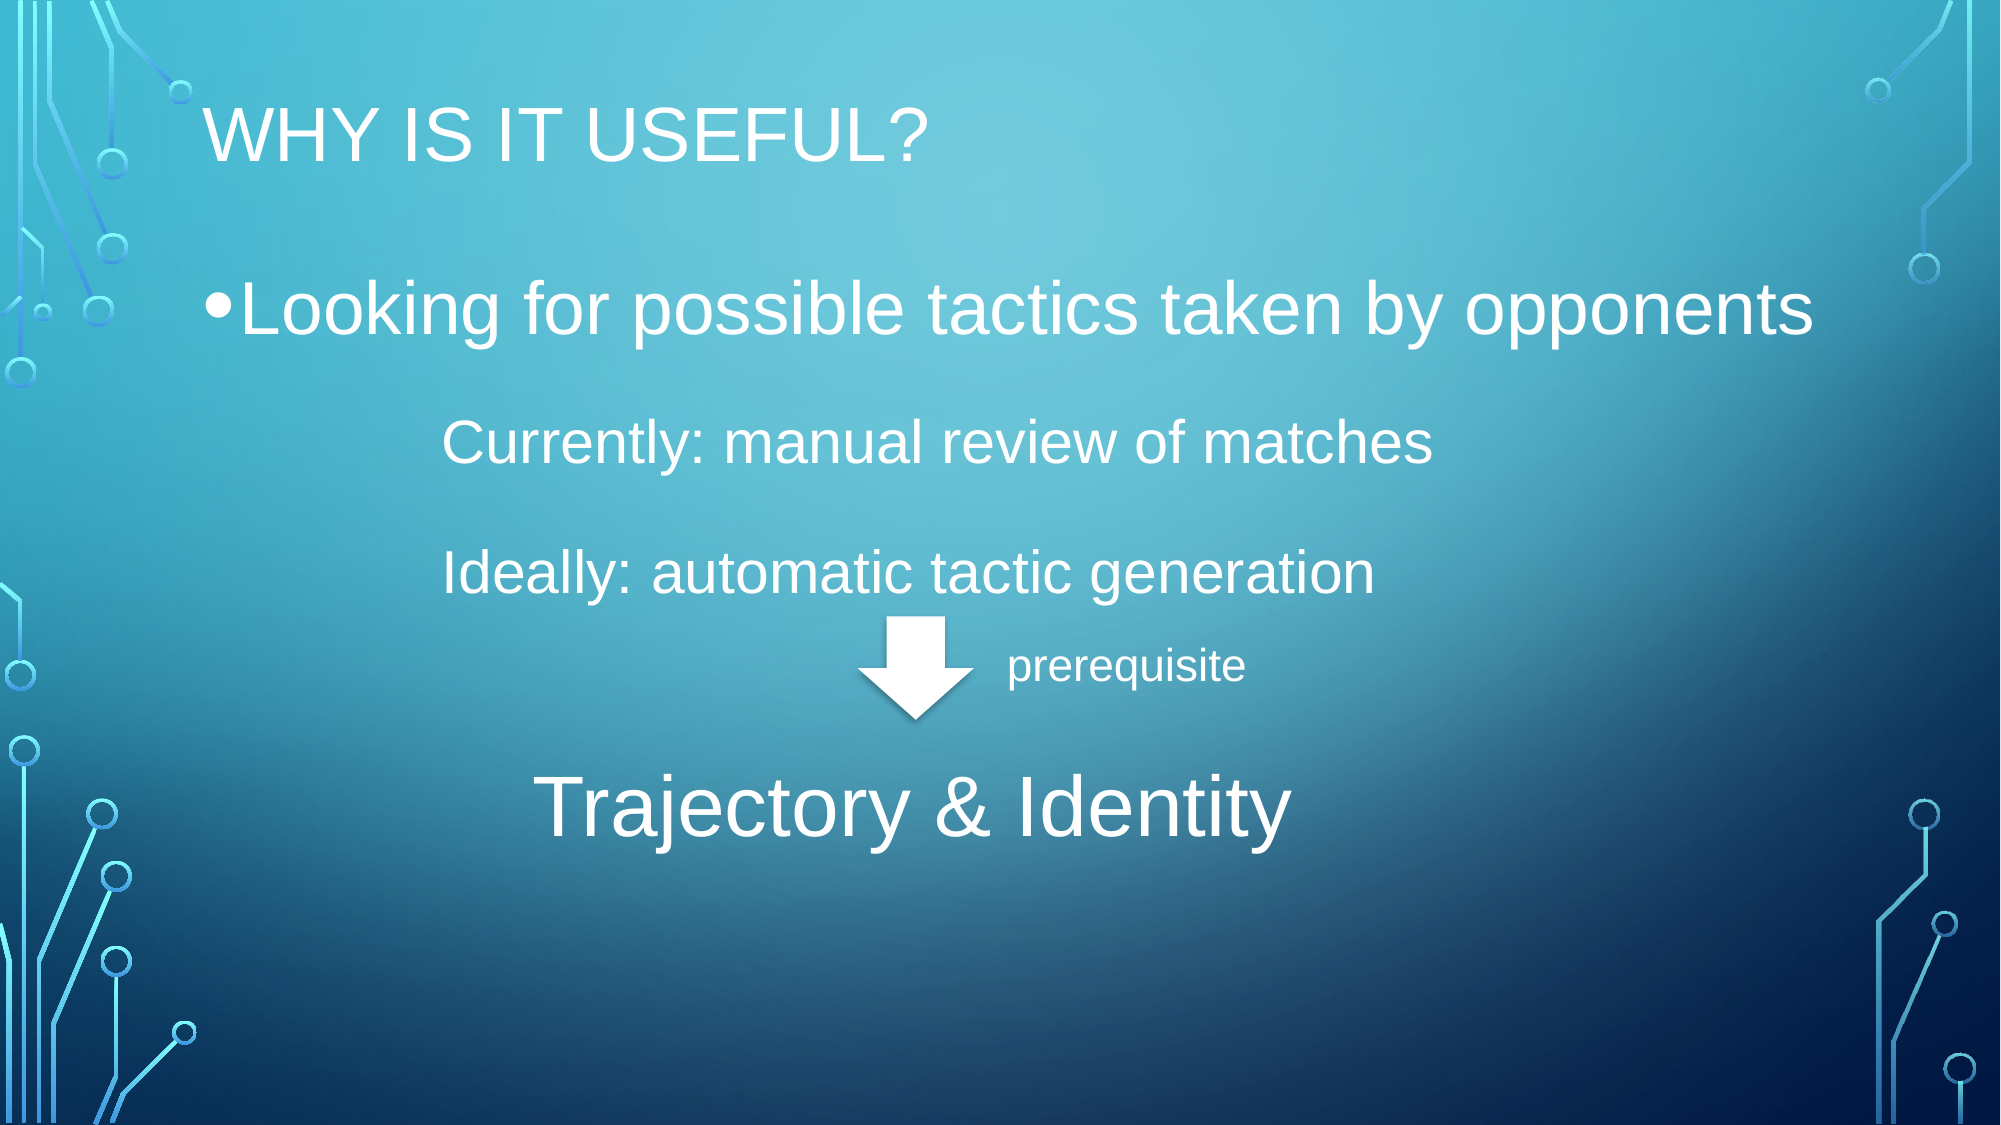

# Why is it useful?
Looking for possible tactics taken by opponents
Currently: manual review of matches

Ideally: automatic tactic generation

prerequisite
Trajectory & Identity